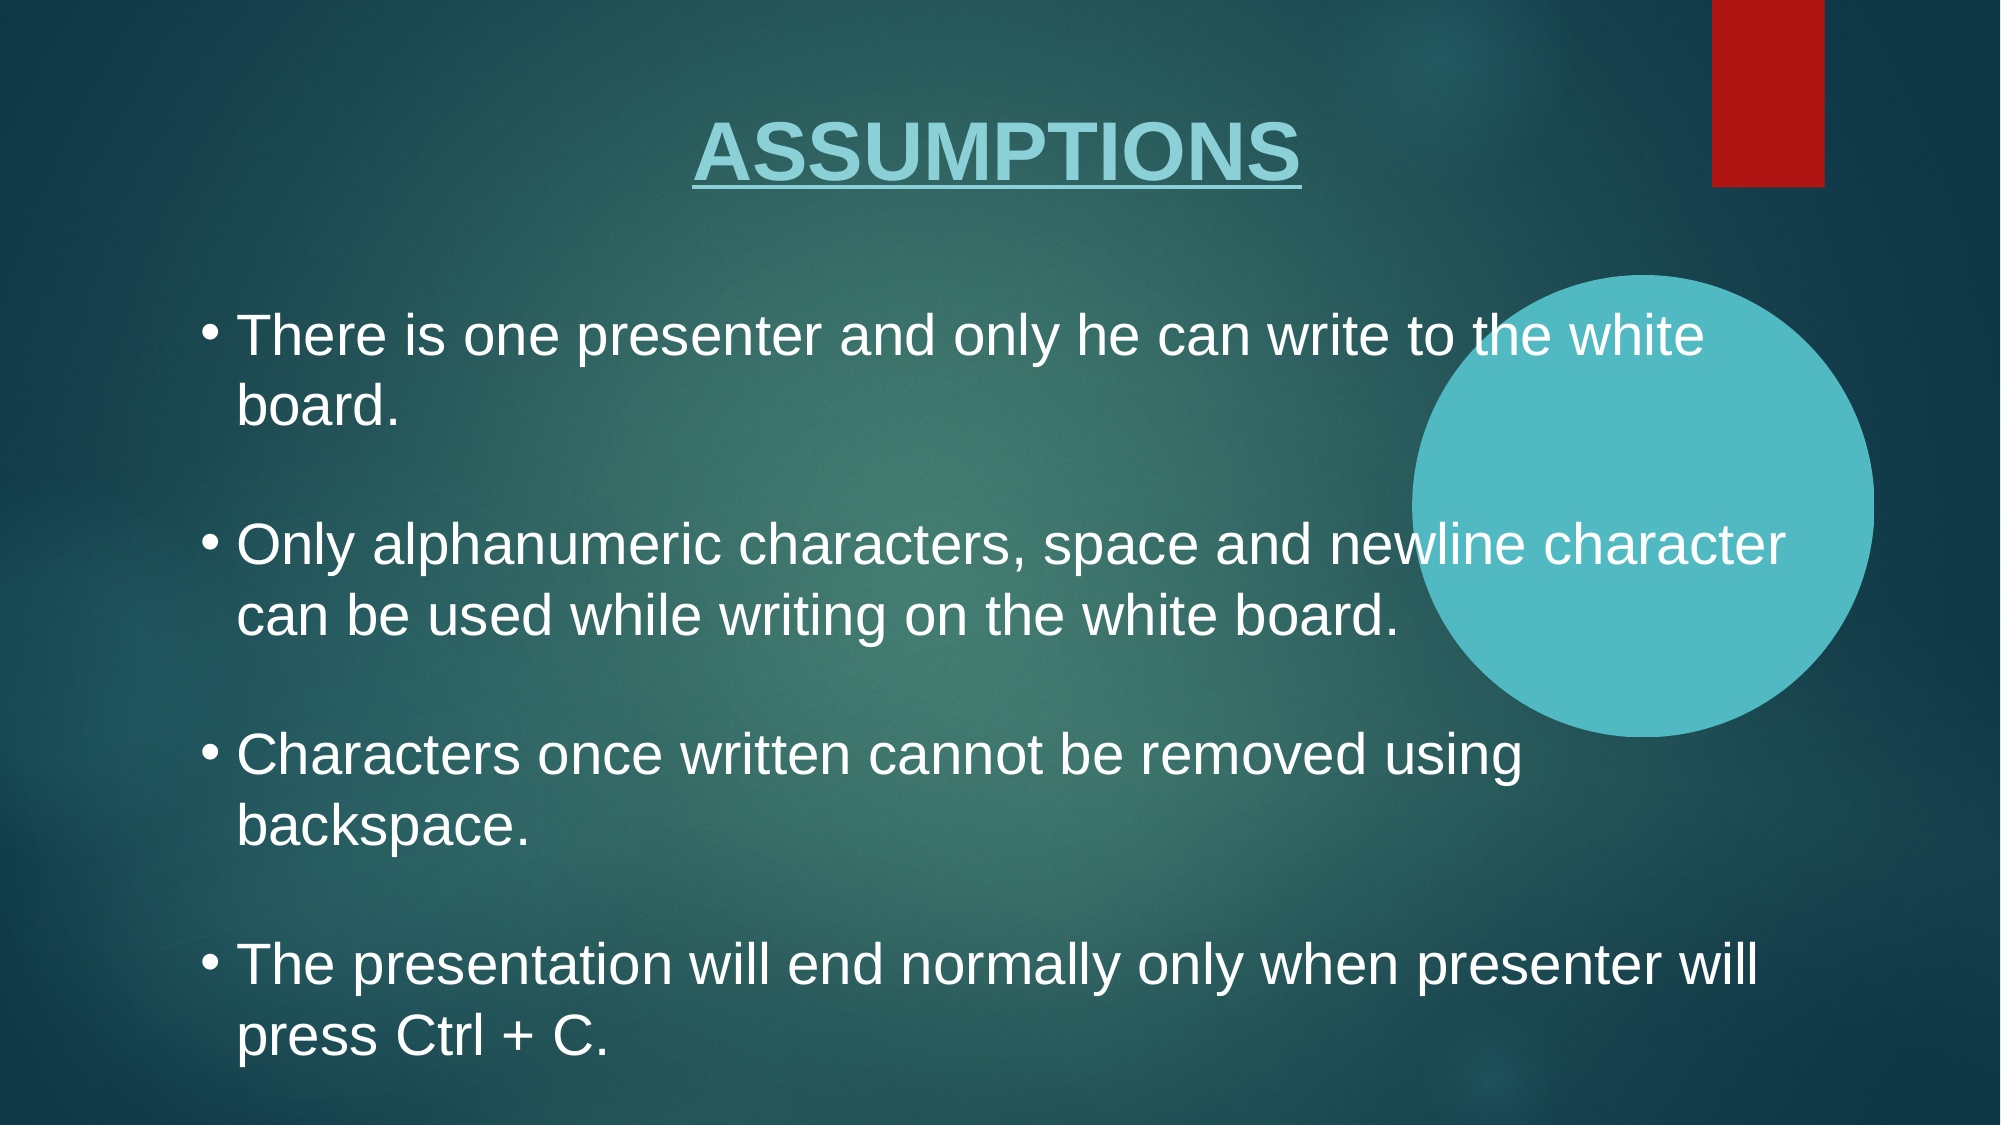

ASSUMPTIONS

There is one presenter and only he can write to the white board.

Only alphanumeric characters, space and newline character can be used while writing on the white board.

Characters once written cannot be removed using backspace.

The presentation will end normally only when presenter will press Ctrl + C.